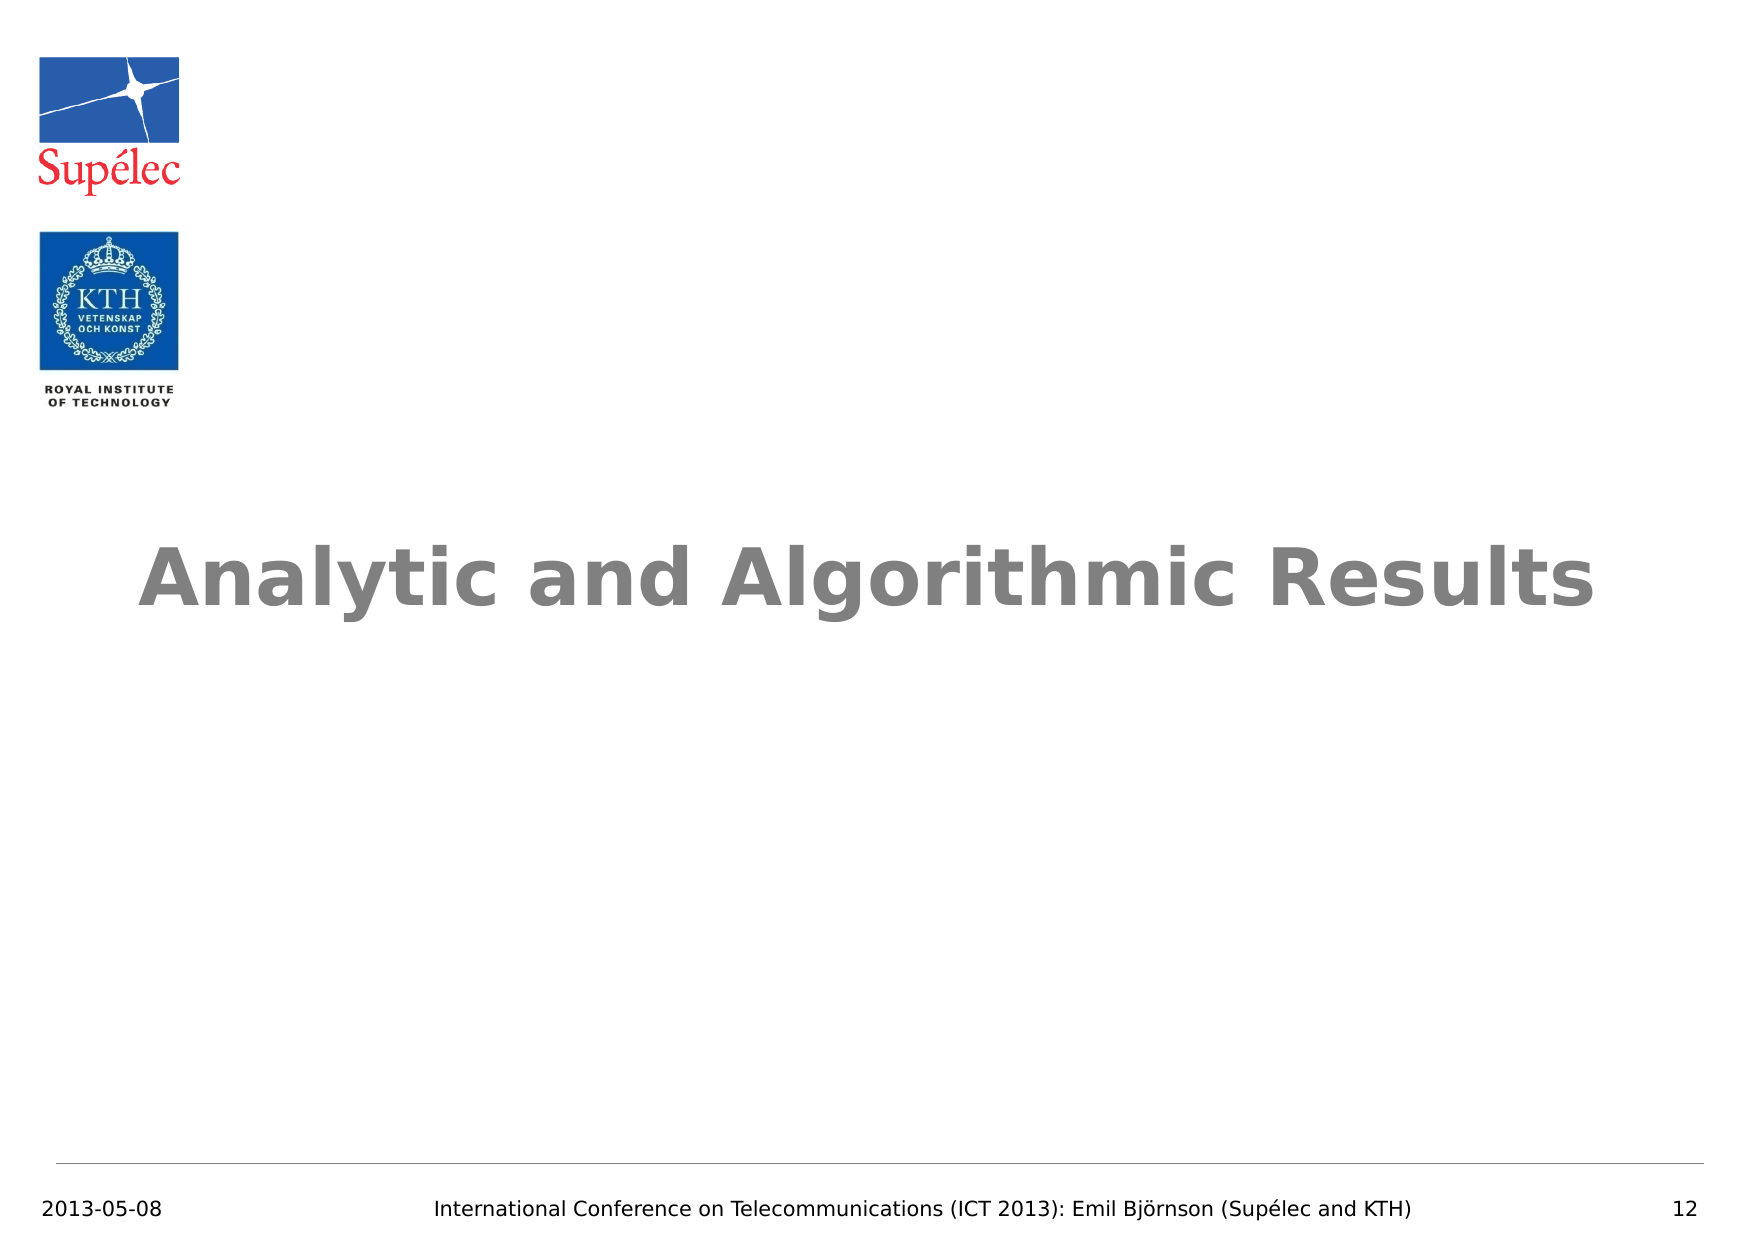

Analytic and Algorithmic Results
2013-05-08
International Conference on Telecommunications (ICT 2013): Emil Björnson (Supélec and KTH)
12